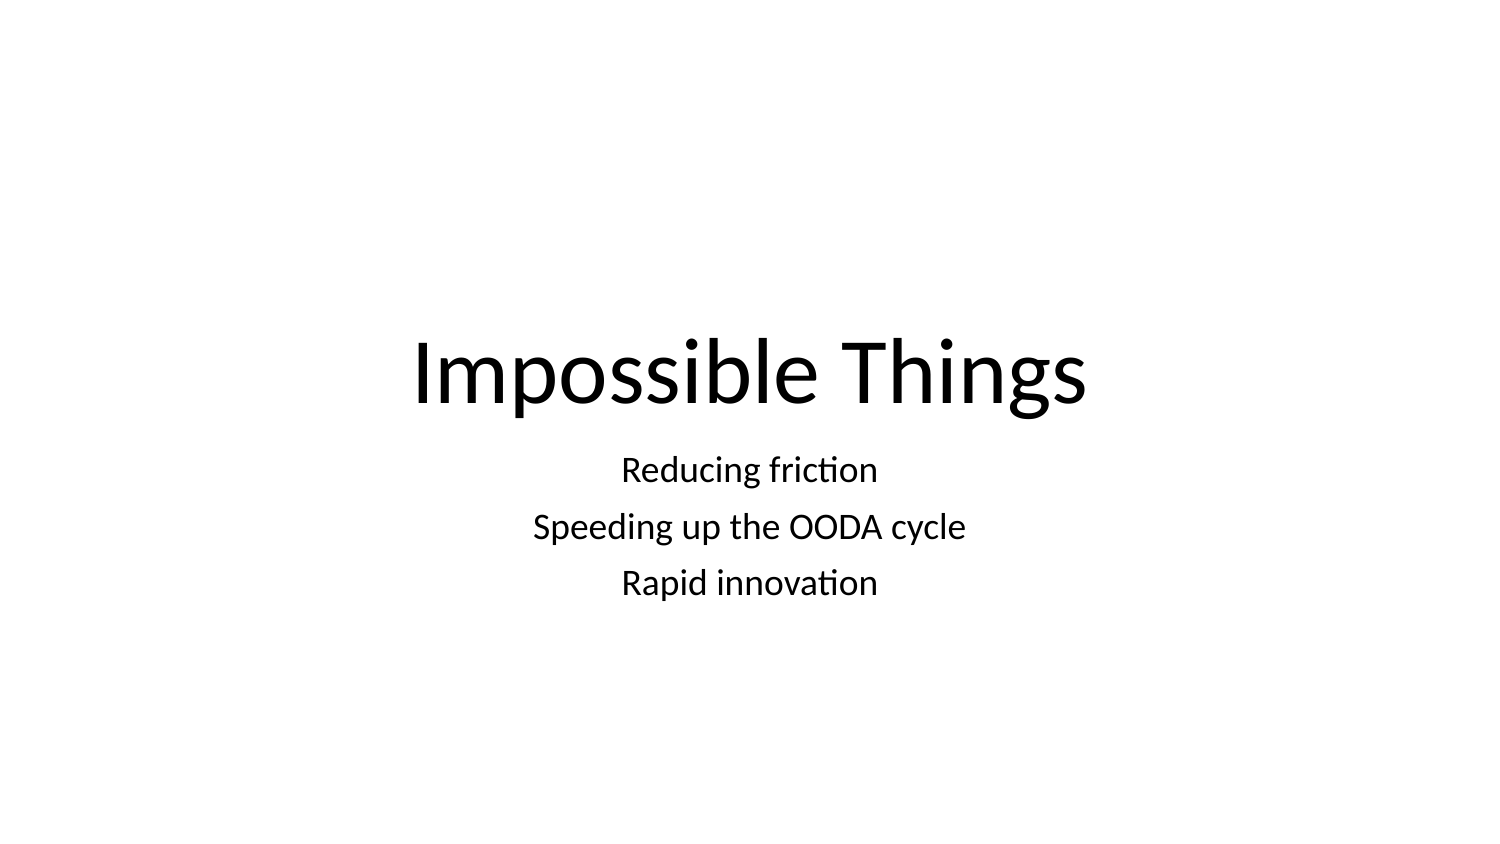

# Impossible Things
Reducing friction
Speeding up the OODA cycle
Rapid innovation